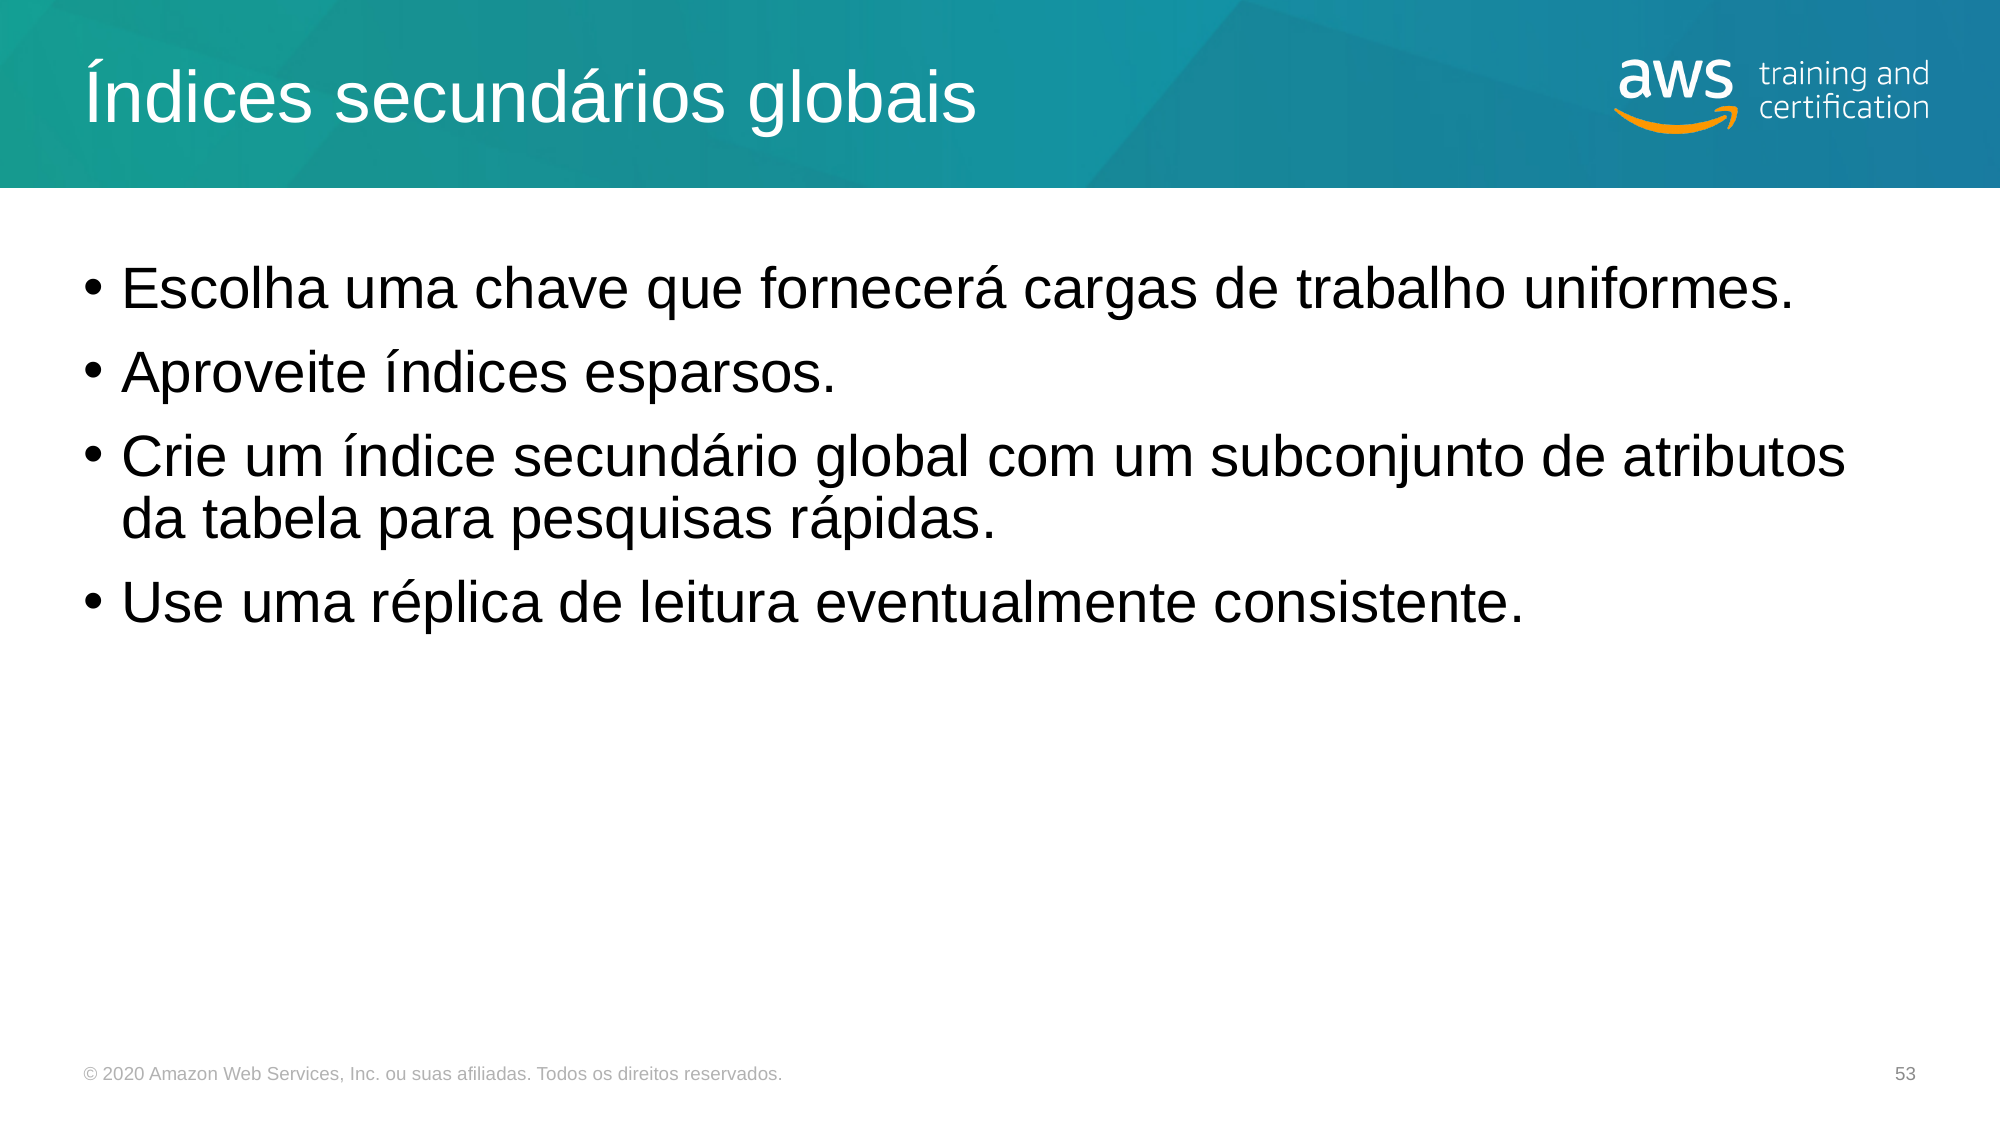

# Índices secundários globais
Escolha uma chave que fornecerá cargas de trabalho uniformes.
Aproveite índices esparsos.
Crie um índice secundário global com um subconjunto de atributos da tabela para pesquisas rápidas.
Use uma réplica de leitura eventualmente consistente.

© 2020 Amazon Web Services, Inc. ou suas afiliadas. Todos os direitos reservados.
53